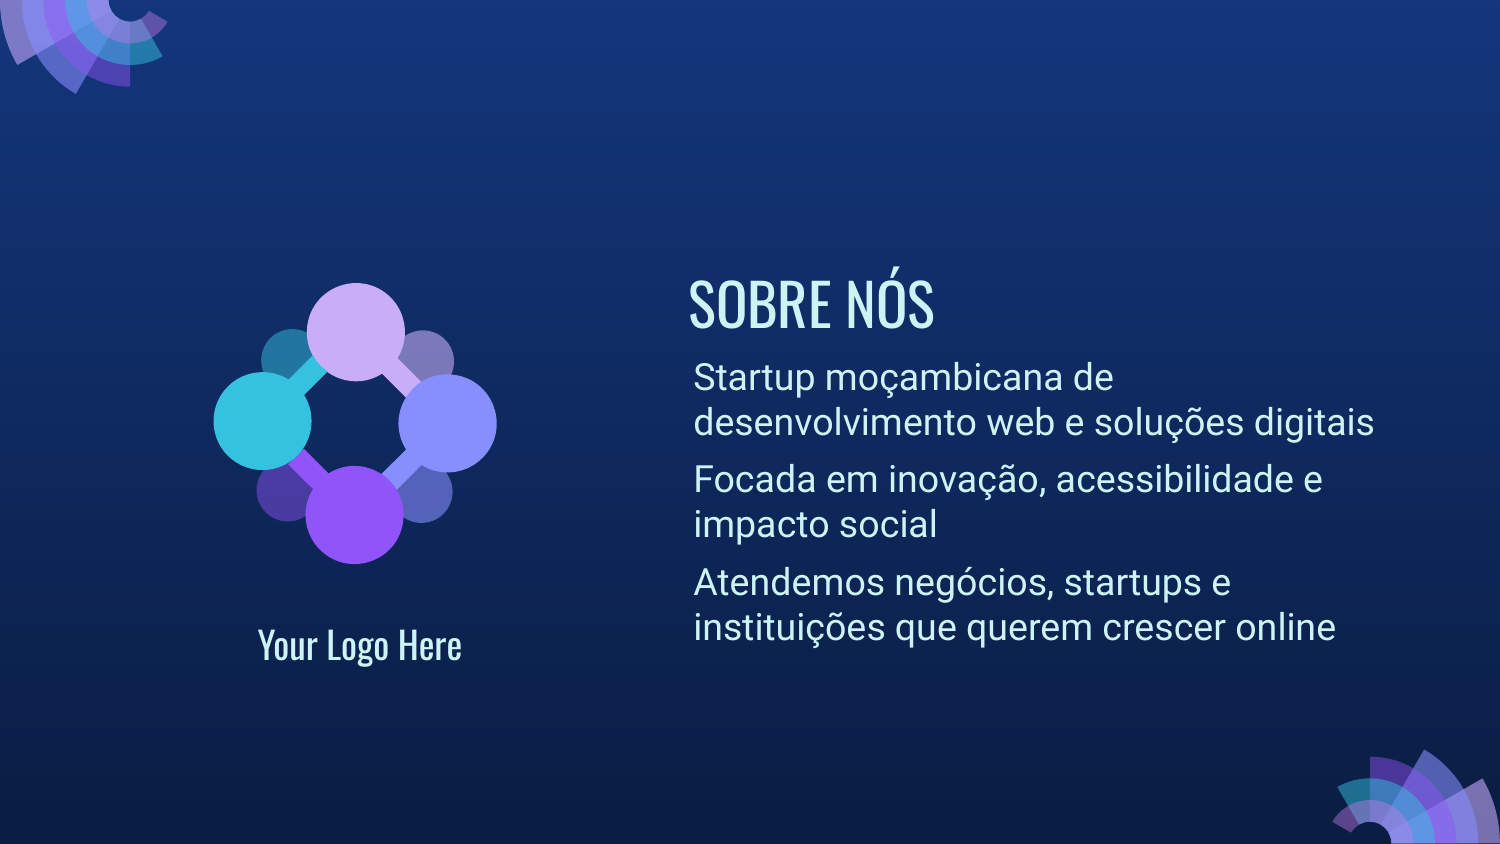

# SOBRE NÓS

Startup moçambicana de desenvolvimento web e soluções digitais
Focada em inovação, acessibilidade e impacto social
Atendemos negócios, startups e instituições que querem crescer online

Your Logo Here